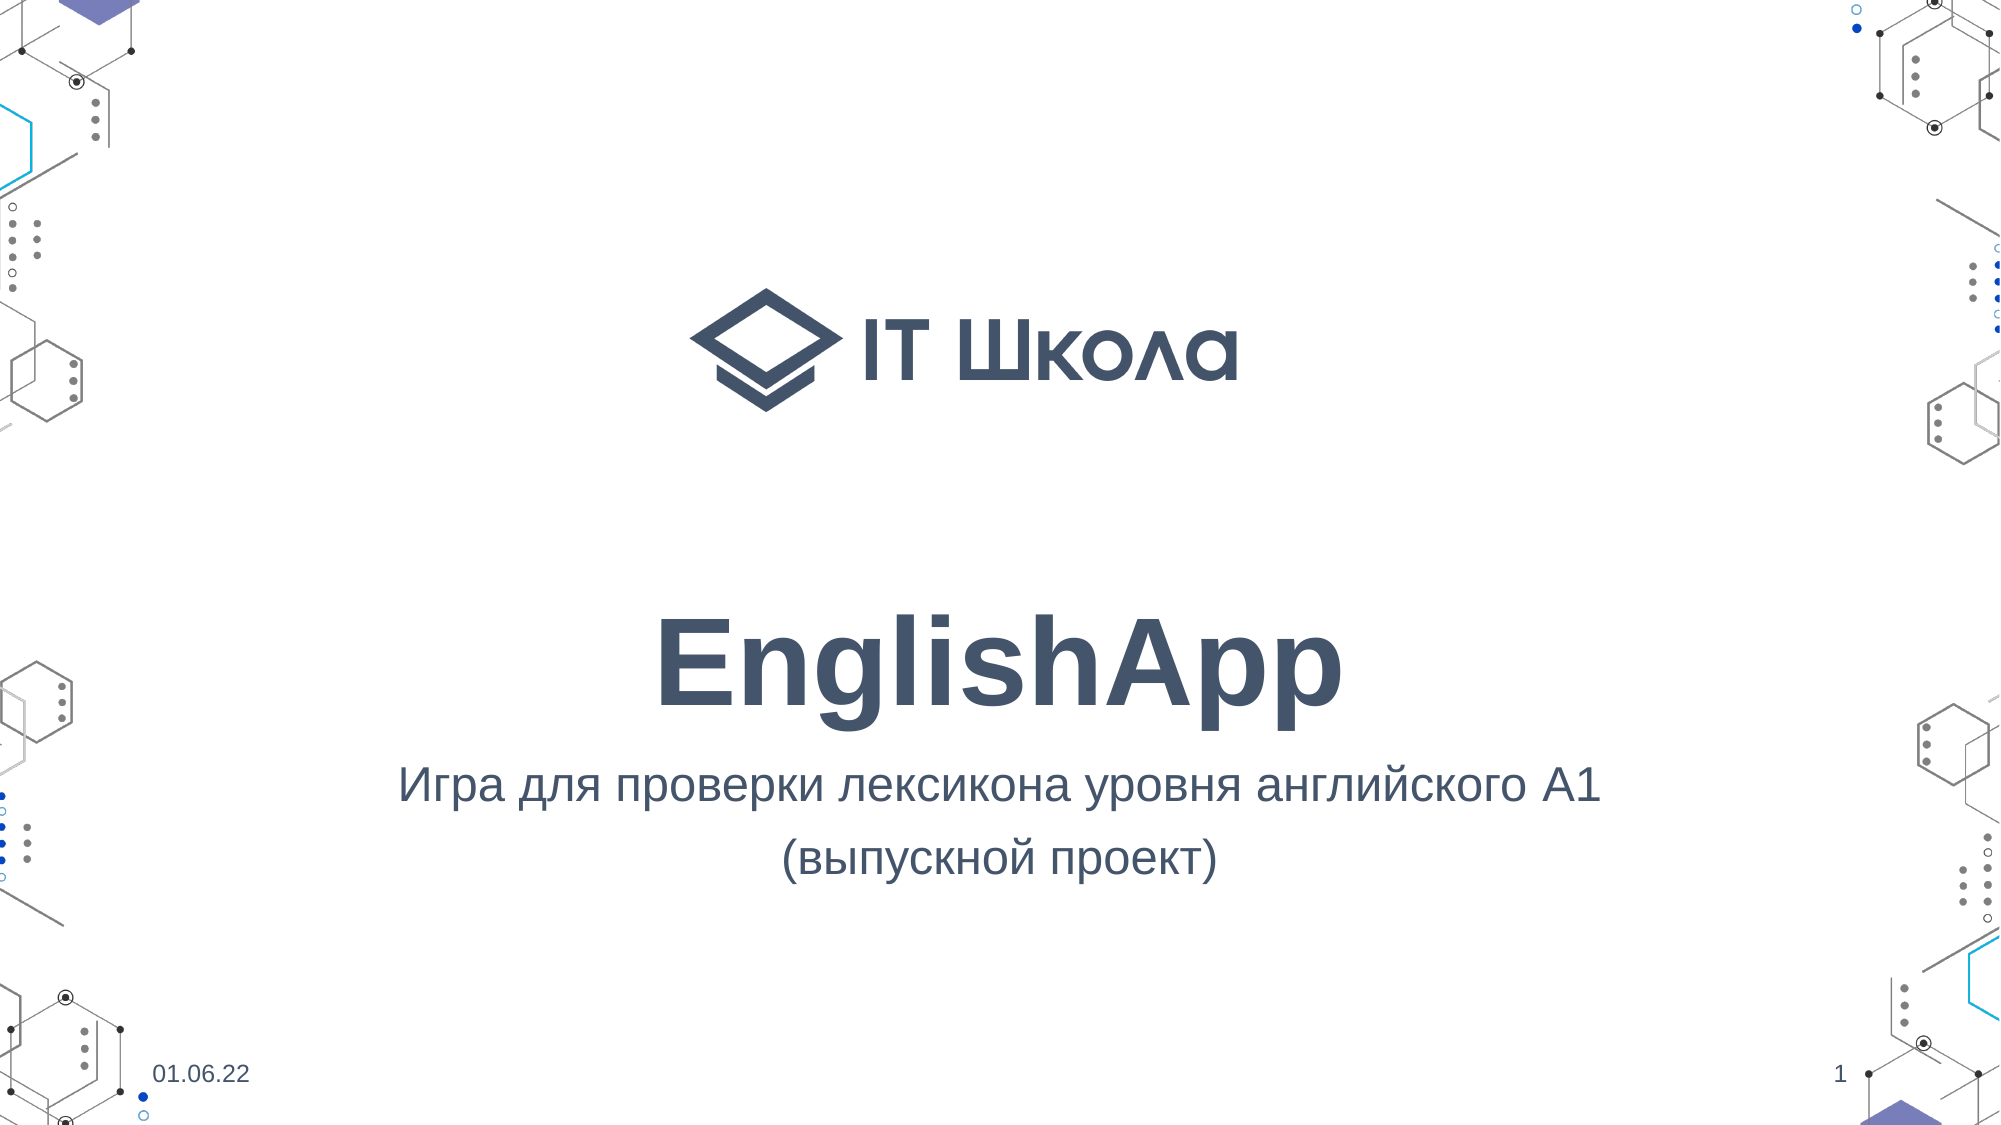

# EnglishApp
Игра для проверки лексикона уровня английского A1
(выпускной проект)

01.06.22
1